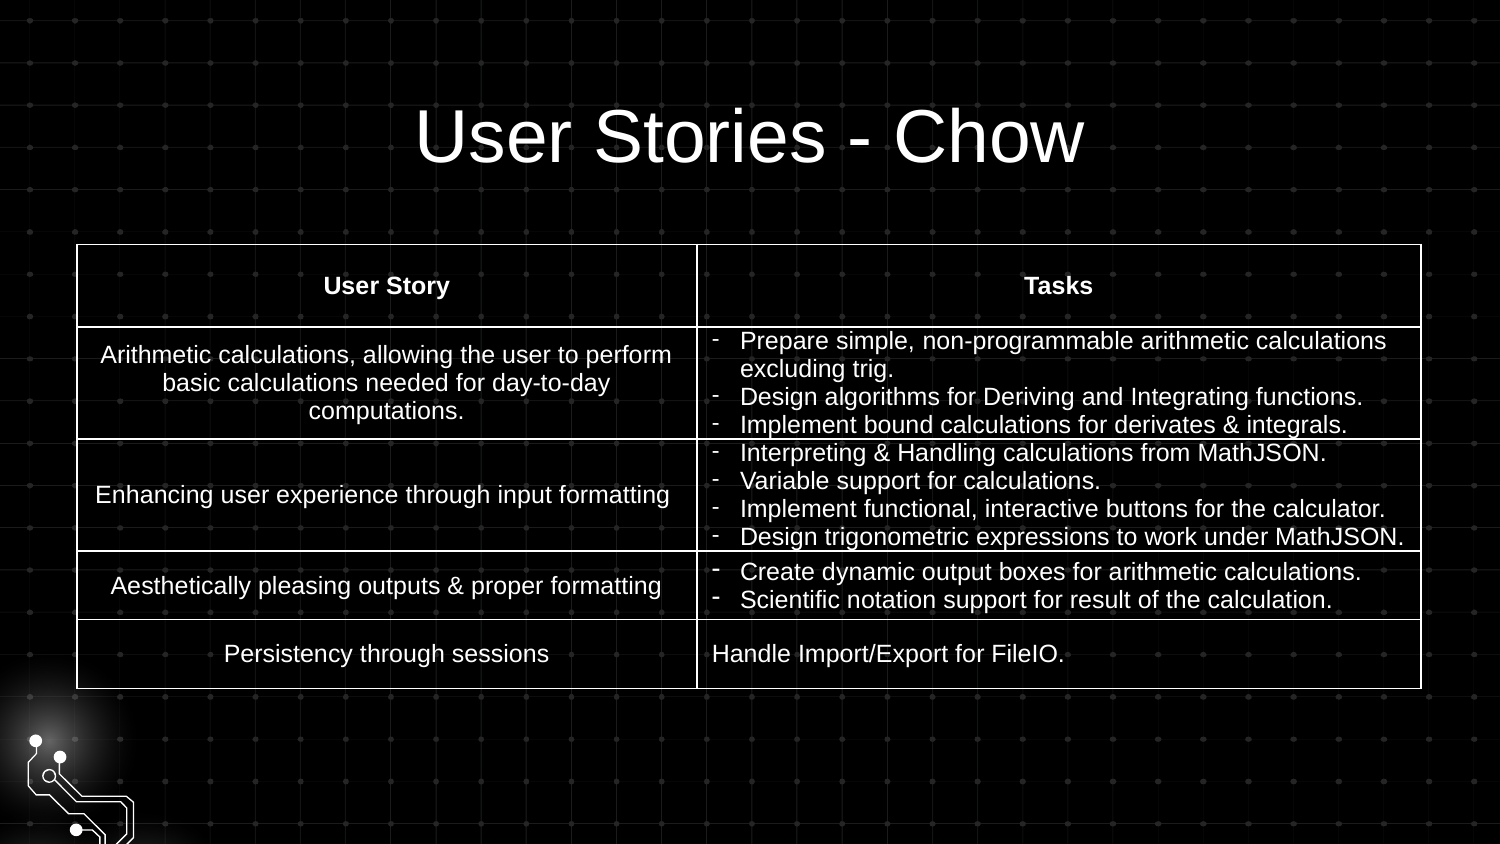

# User Stories - Chow
| User Story | Tasks |
| --- | --- |
| Arithmetic calculations, allowing the user to perform basic calculations needed for day-to-day computations. | Prepare simple, non-programmable arithmetic calculations excluding trig. Design algorithms for Deriving and Integrating functions. Implement bound calculations for derivates & integrals. |
| Enhancing user experience through input formatting | Interpreting & Handling calculations from MathJSON. Variable support for calculations. Implement functional, interactive buttons for the calculator. Design trigonometric expressions to work under MathJSON. |
| Aesthetically pleasing outputs & proper formatting | Create dynamic output boxes for arithmetic calculations. Scientific notation support for result of the calculation. |
| Persistency through sessions | Handle Import/Export for FileIO. |